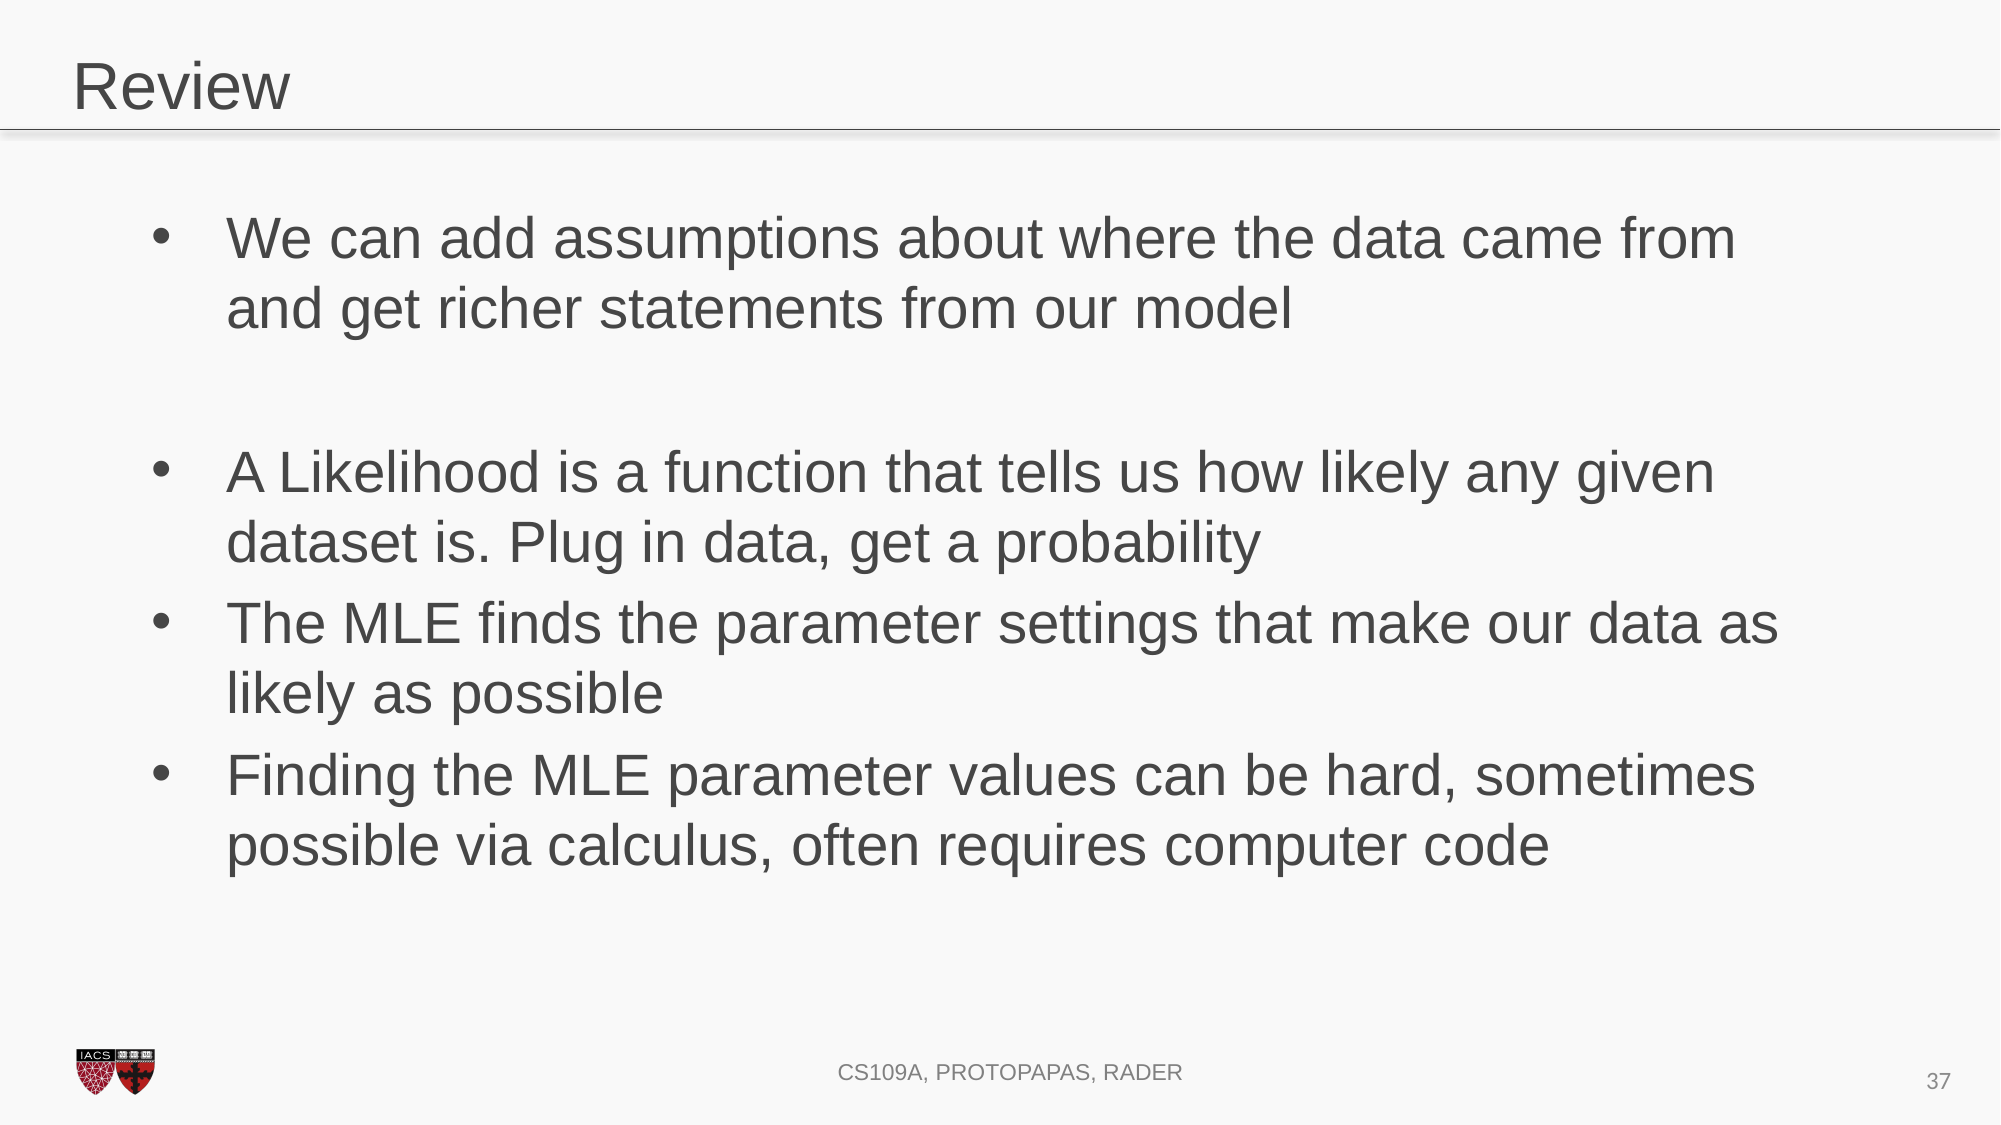

# Review
We can add assumptions about where the data came from and get richer statements from our model

A Likelihood is a function that tells us how likely any given dataset is. Plug in data, get a probability
The MLE finds the parameter settings that make our data as likely as possible
Finding the MLE parameter values can be hard, sometimes possible via calculus, often requires computer code

37